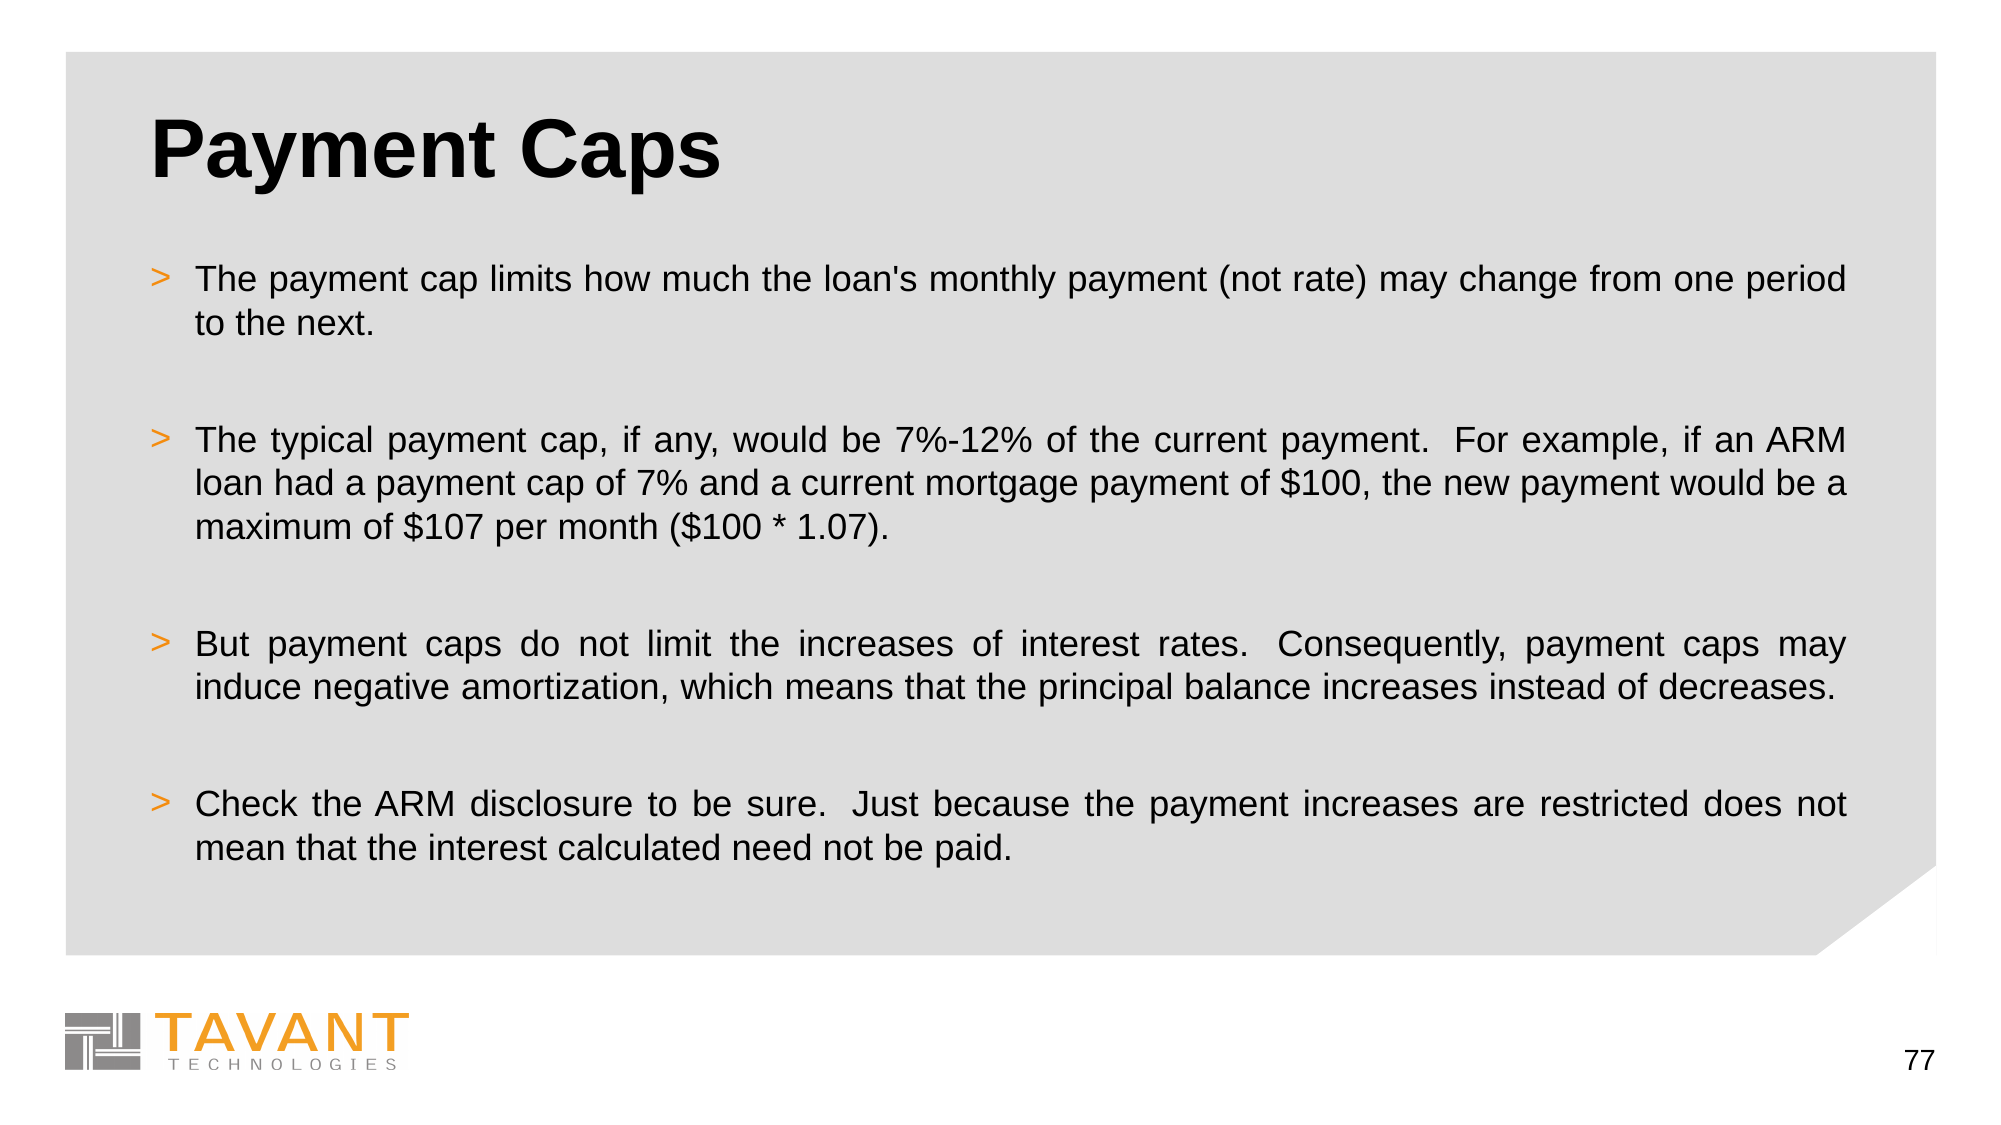

# Payment Caps
The payment cap limits how much the loan's monthly payment (not rate) may change from one period to the next.

The typical payment cap, if any, would be 7%-12% of the current payment.  For example, if an ARM loan had a payment cap of 7% and a current mortgage payment of $100, the new payment would be a maximum of $107 per month ($100 * 1.07).

But payment caps do not limit the increases of interest rates.  Consequently, payment caps may induce negative amortization, which means that the principal balance increases instead of decreases.

Check the ARM disclosure to be sure.  Just because the payment increases are restricted does not mean that the interest calculated need not be paid.
77